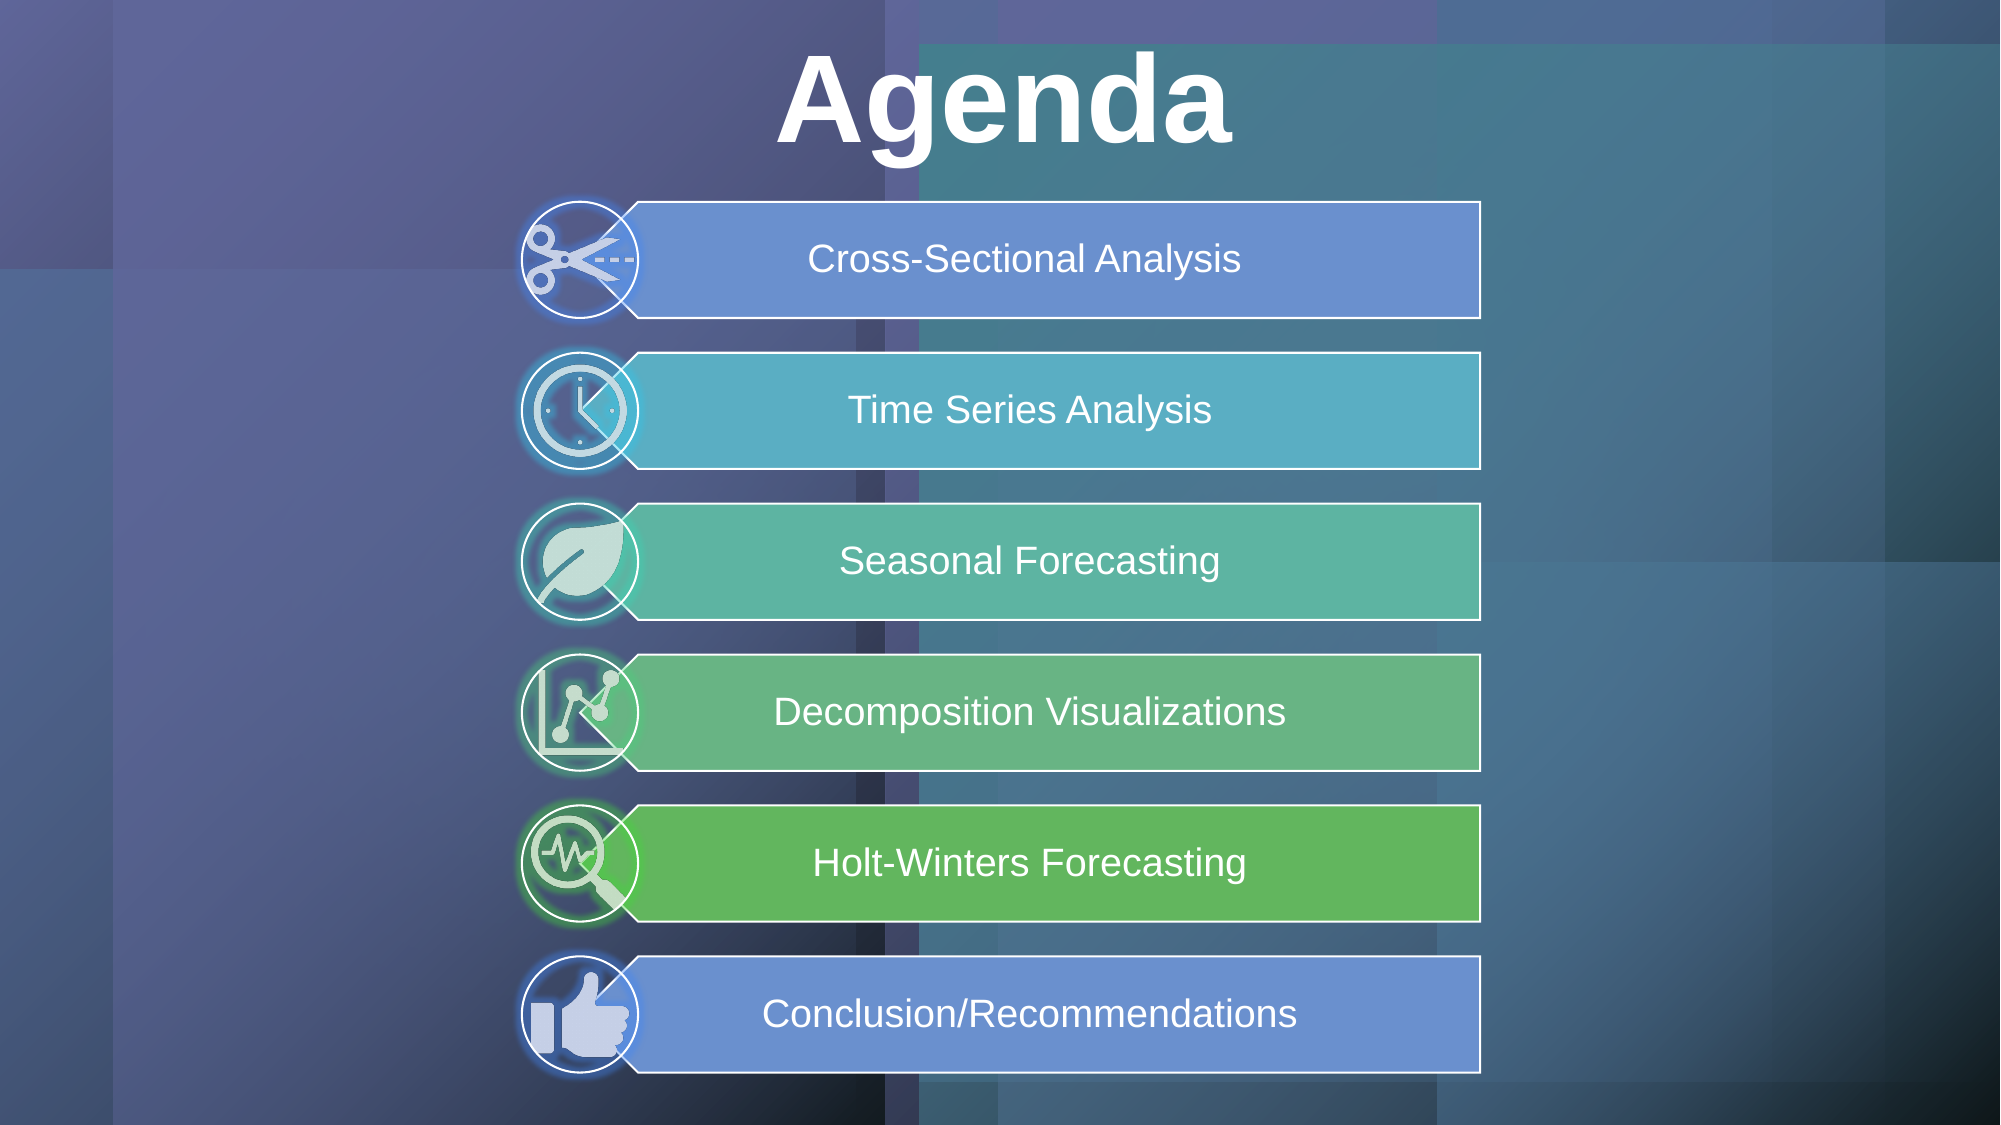

# Agenda
Cross-Sectional Analysis
Time Series Analysis
Seasonal Forecasting
Decomposition Visualizations
Holt-Winters Forecasting
Conclusion/Recommendations